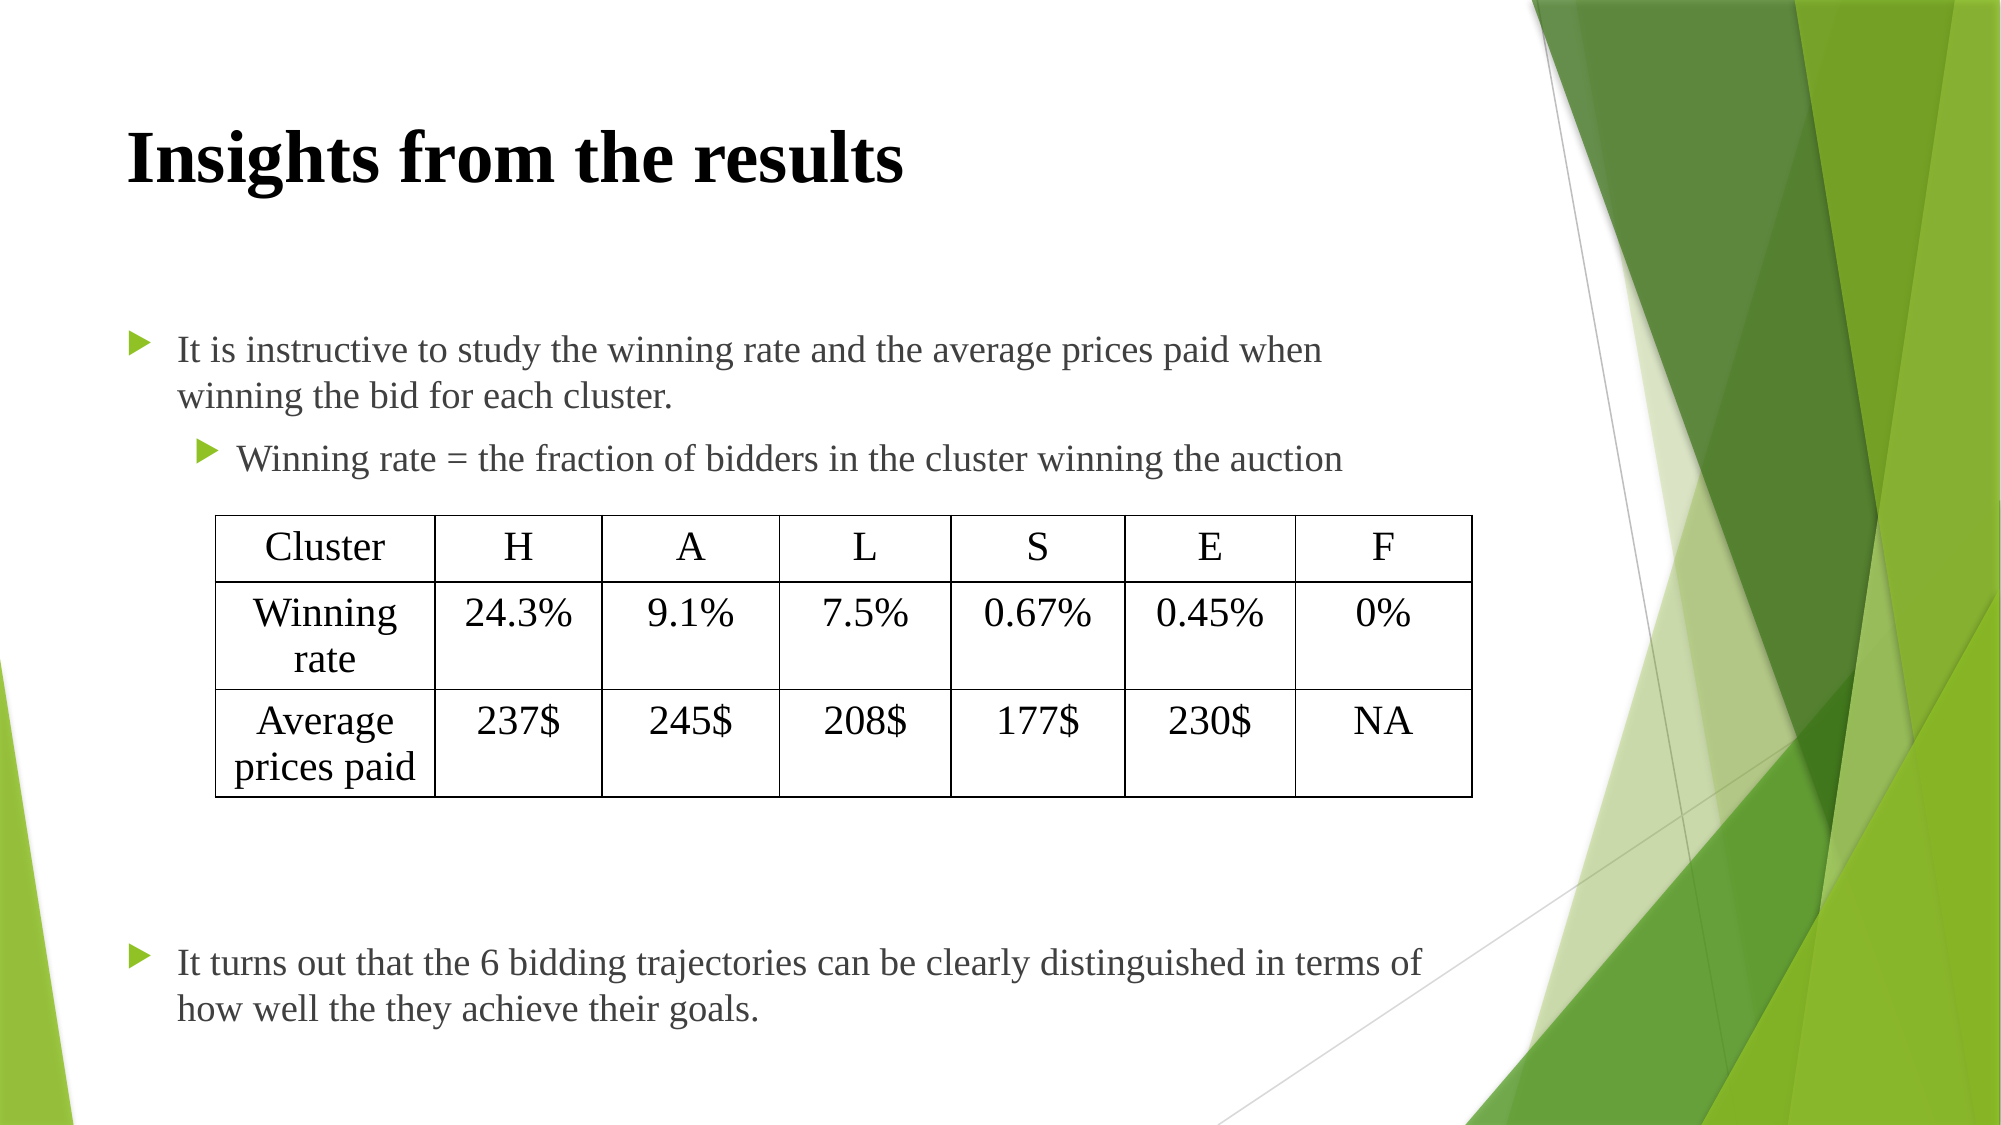

# Insights from the results
It is instructive to study the winning rate and the average prices paid when winning the bid for each cluster.
Winning rate = the fraction of bidders in the cluster winning the auction

It turns out that the 6 bidding trajectories can be clearly distinguished in terms of how well the they achieve their goals.

| Cluster | H | A | L | S | E | F |
| --- | --- | --- | --- | --- | --- | --- |
| Winning rate | 24.3% | 9.1% | 7.5% | 0.67% | 0.45% | 0% |
| Average prices paid | 237$ | 245$ | 208$ | 177$ | 230$ | NA |